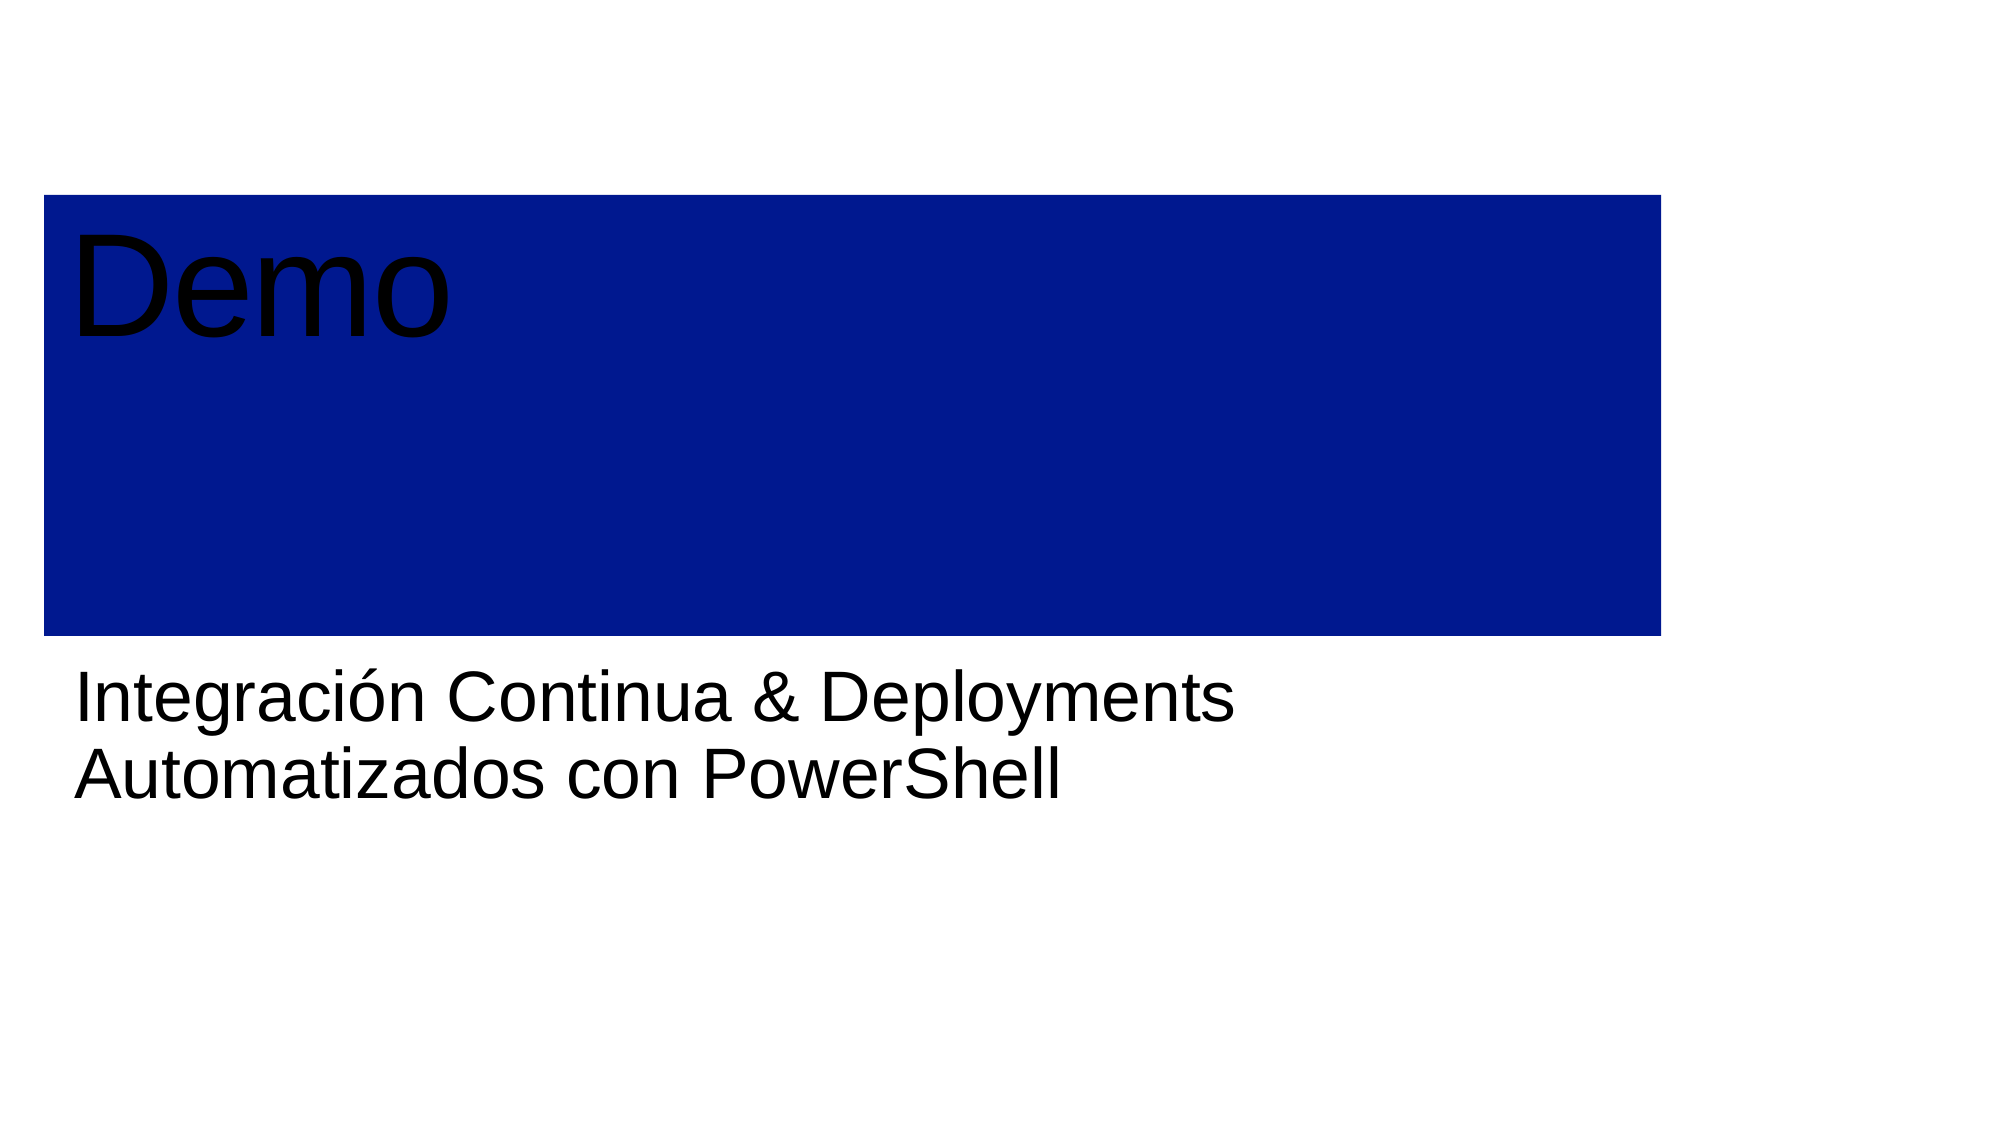

# Demo
Integración Continua & Deployments Automatizados con PowerShell